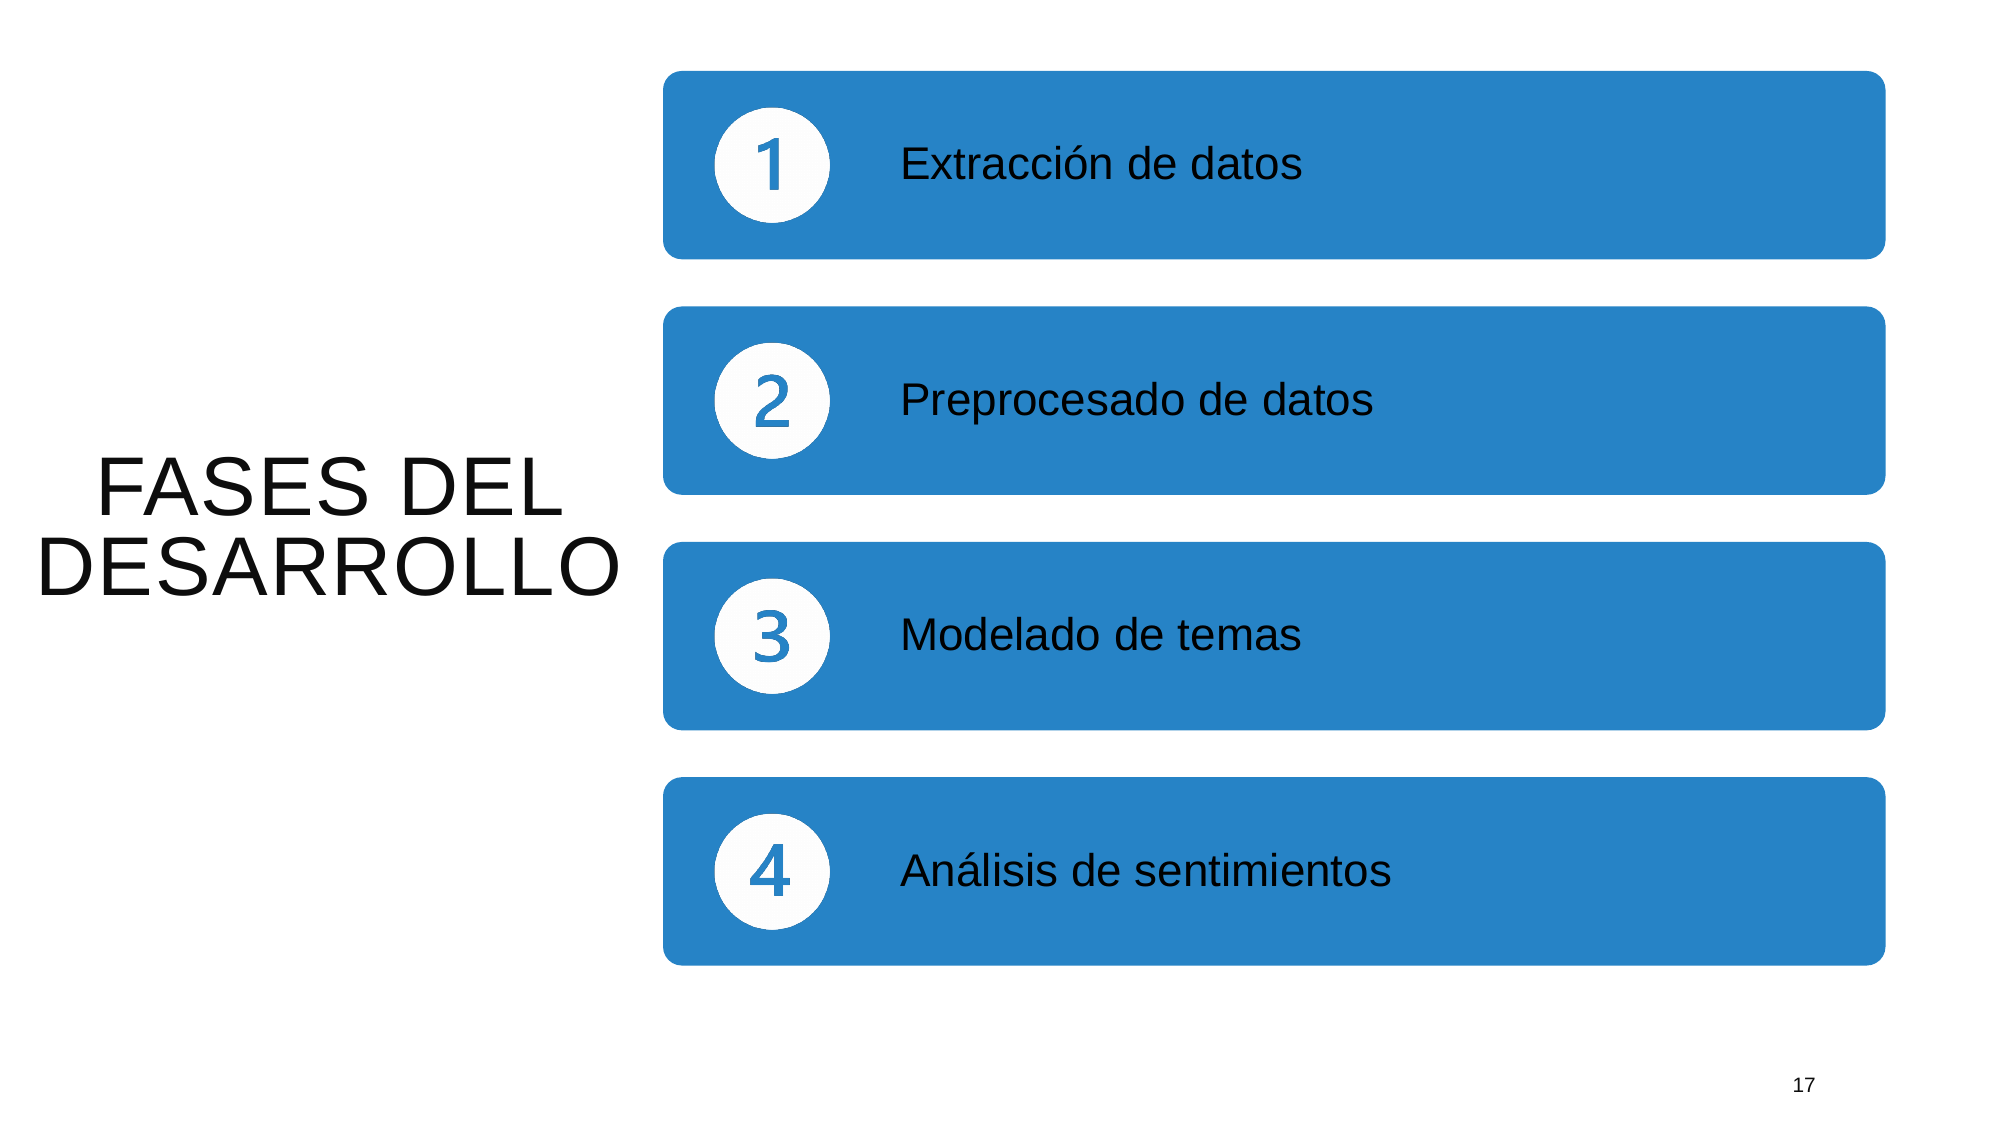

Extracción de datos
Preprocesado de datos
Modelado de temas
Análisis de sentimientos

# Fases del desarrollo
17